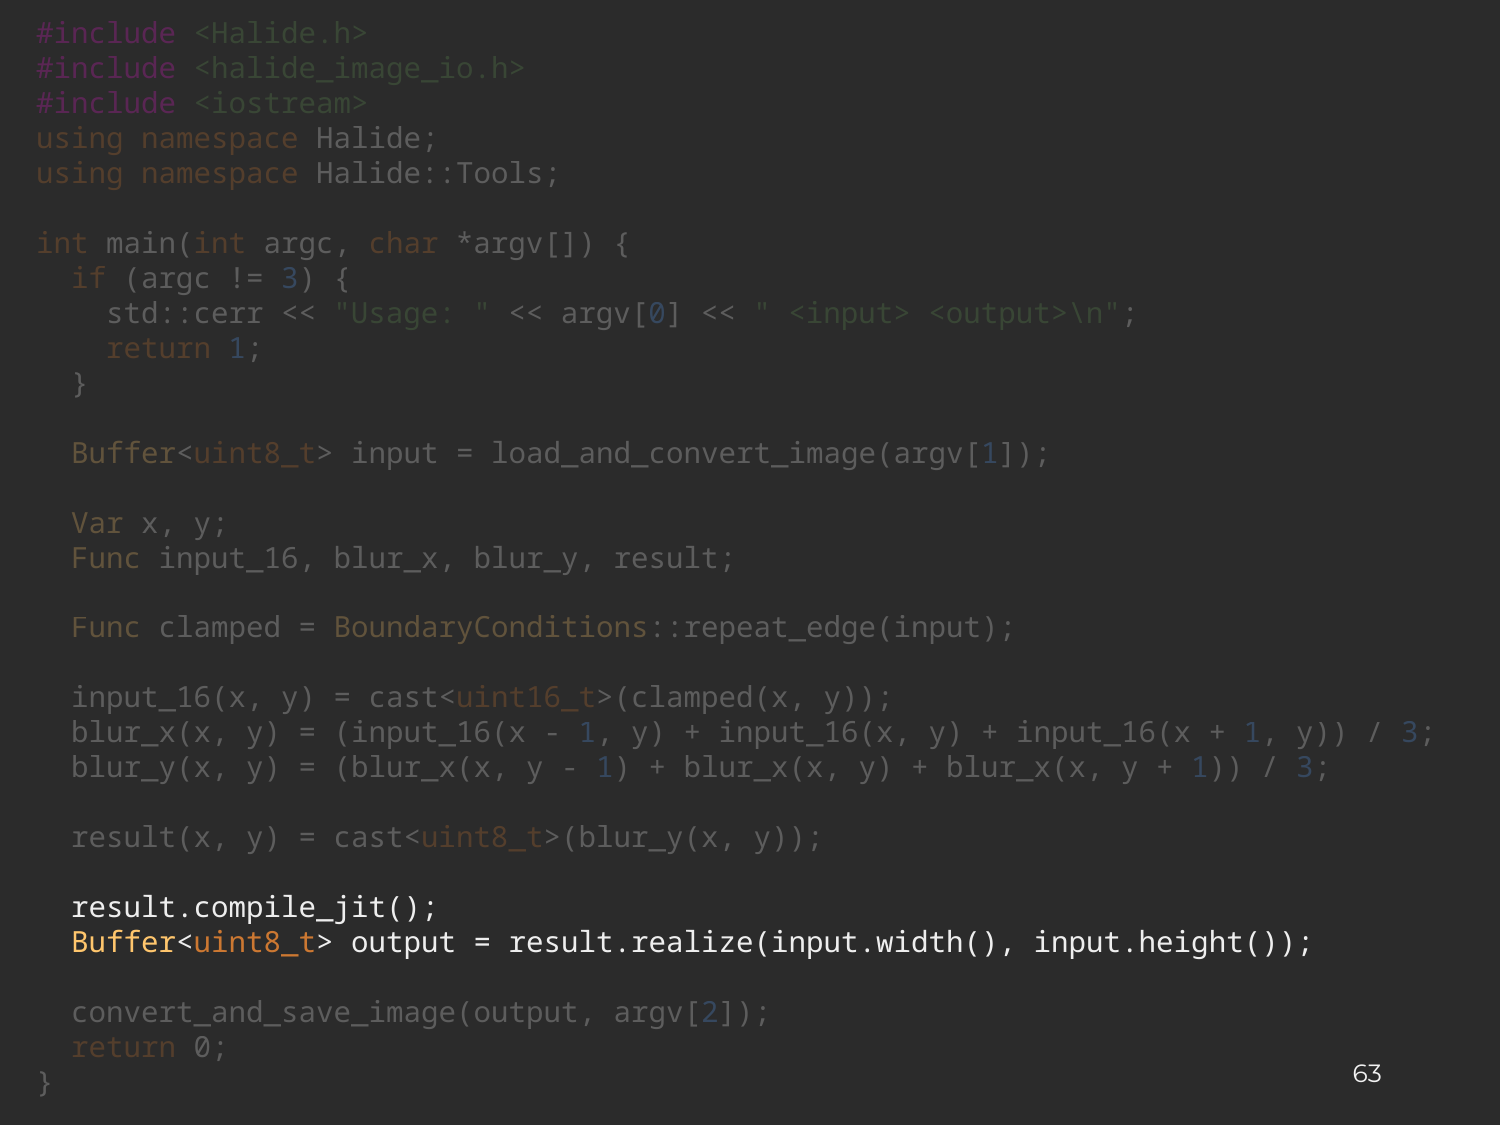

#include <Halide.h>
#include <halide_image_io.h>
#include <iostream>
using namespace Halide;
using namespace Halide::Tools;

int main(int argc, char *argv[]) {
  if (argc != 3) {
    std::cerr << "Usage: " << argv[0] << " <input> <output>\n";
    return 1;
  }

  Buffer<uint8_t> input = load_and_convert_image(argv[1]);

  Var x, y;
  Func input_16, blur_x, blur_y, result;

  Func clamped = BoundaryConditions::repeat_edge(input);

  input_16(x, y) = cast<uint16_t>(clamped(x, y));
  blur_x(x, y) = (input_16(x - 1, y) + input_16(x, y) + input_16(x + 1, y)) / 3;
  blur_y(x, y) = (blur_x(x, y - 1) + blur_x(x, y) + blur_x(x, y + 1)) / 3;

  result(x, y) = cast<uint8_t>(blur_y(x, y));
  result.compile_jit();
  Buffer<uint8_t> output = result.realize(input.width(), input.height());

  convert_and_save_image(output, argv[2]);
  return 0;
}

63